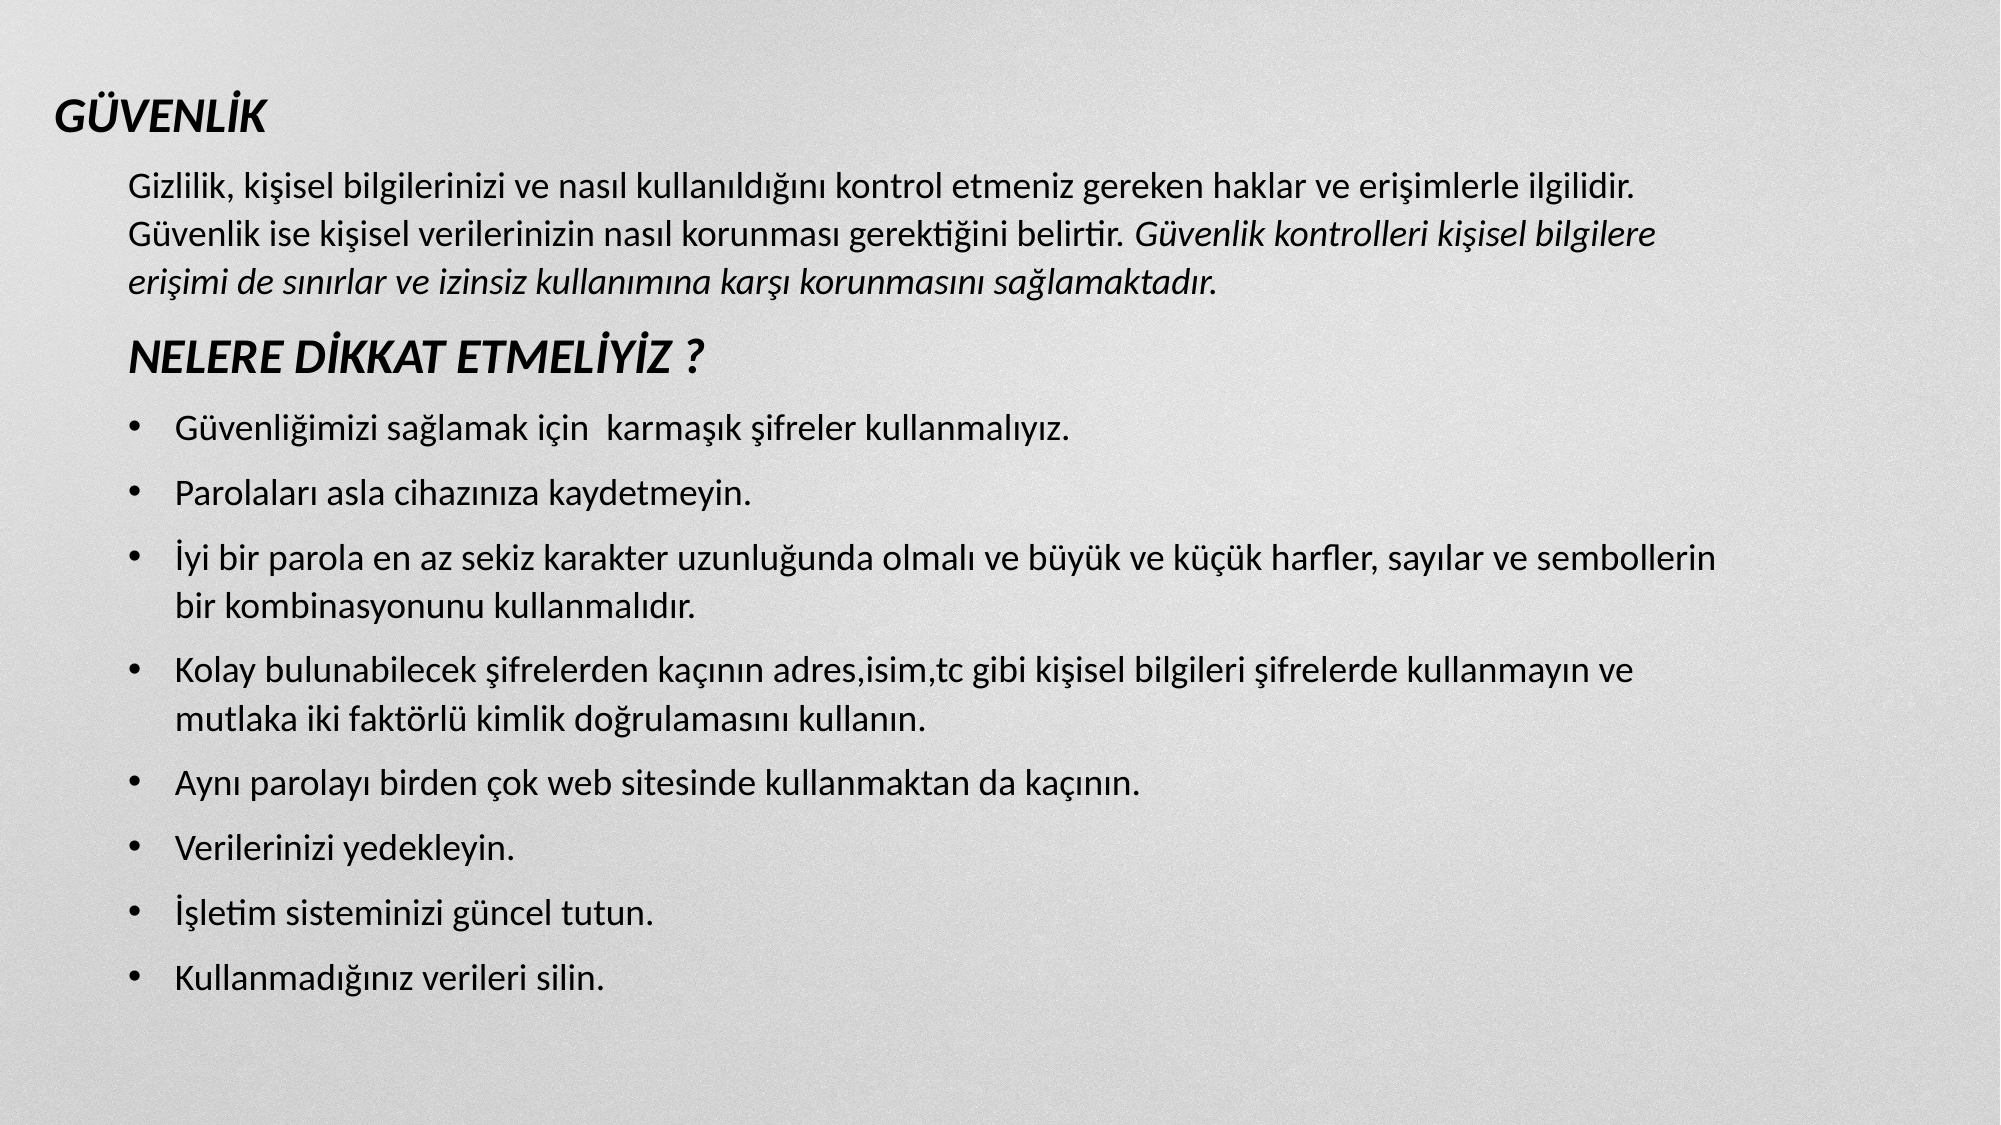

GÜVENLİK
Gizlilik, kişisel bilgilerinizi ve nasıl kullanıldığını kontrol etmeniz gereken haklar ve erişimlerle ilgilidir. Güvenlik ise kişisel verilerinizin nasıl korunması gerektiğini belirtir. Güvenlik kontrolleri kişisel bilgilere erişimi de sınırlar ve izinsiz kullanımına karşı korunmasını sağlamaktadır.
NELERE DİKKAT ETMELİYİZ ?
Güvenliğimizi sağlamak için  karmaşık şifreler kullanmalıyız.
Parolaları asla cihazınıza kaydetmeyin.
İyi bir parola en az sekiz karakter uzunluğunda olmalı ve büyük ve küçük harfler, sayılar ve sembollerin bir kombinasyonunu kullanmalıdır.
Kolay bulunabilecek şifrelerden kaçının adres,isim,tc gibi kişisel bilgileri şifrelerde kullanmayın ve mutlaka iki faktörlü kimlik doğrulamasını kullanın.
Aynı parolayı birden çok web sitesinde kullanmaktan da kaçının.
Verilerinizi yedekleyin.
İşletim sisteminizi güncel tutun.
Kullanmadığınız verileri silin.